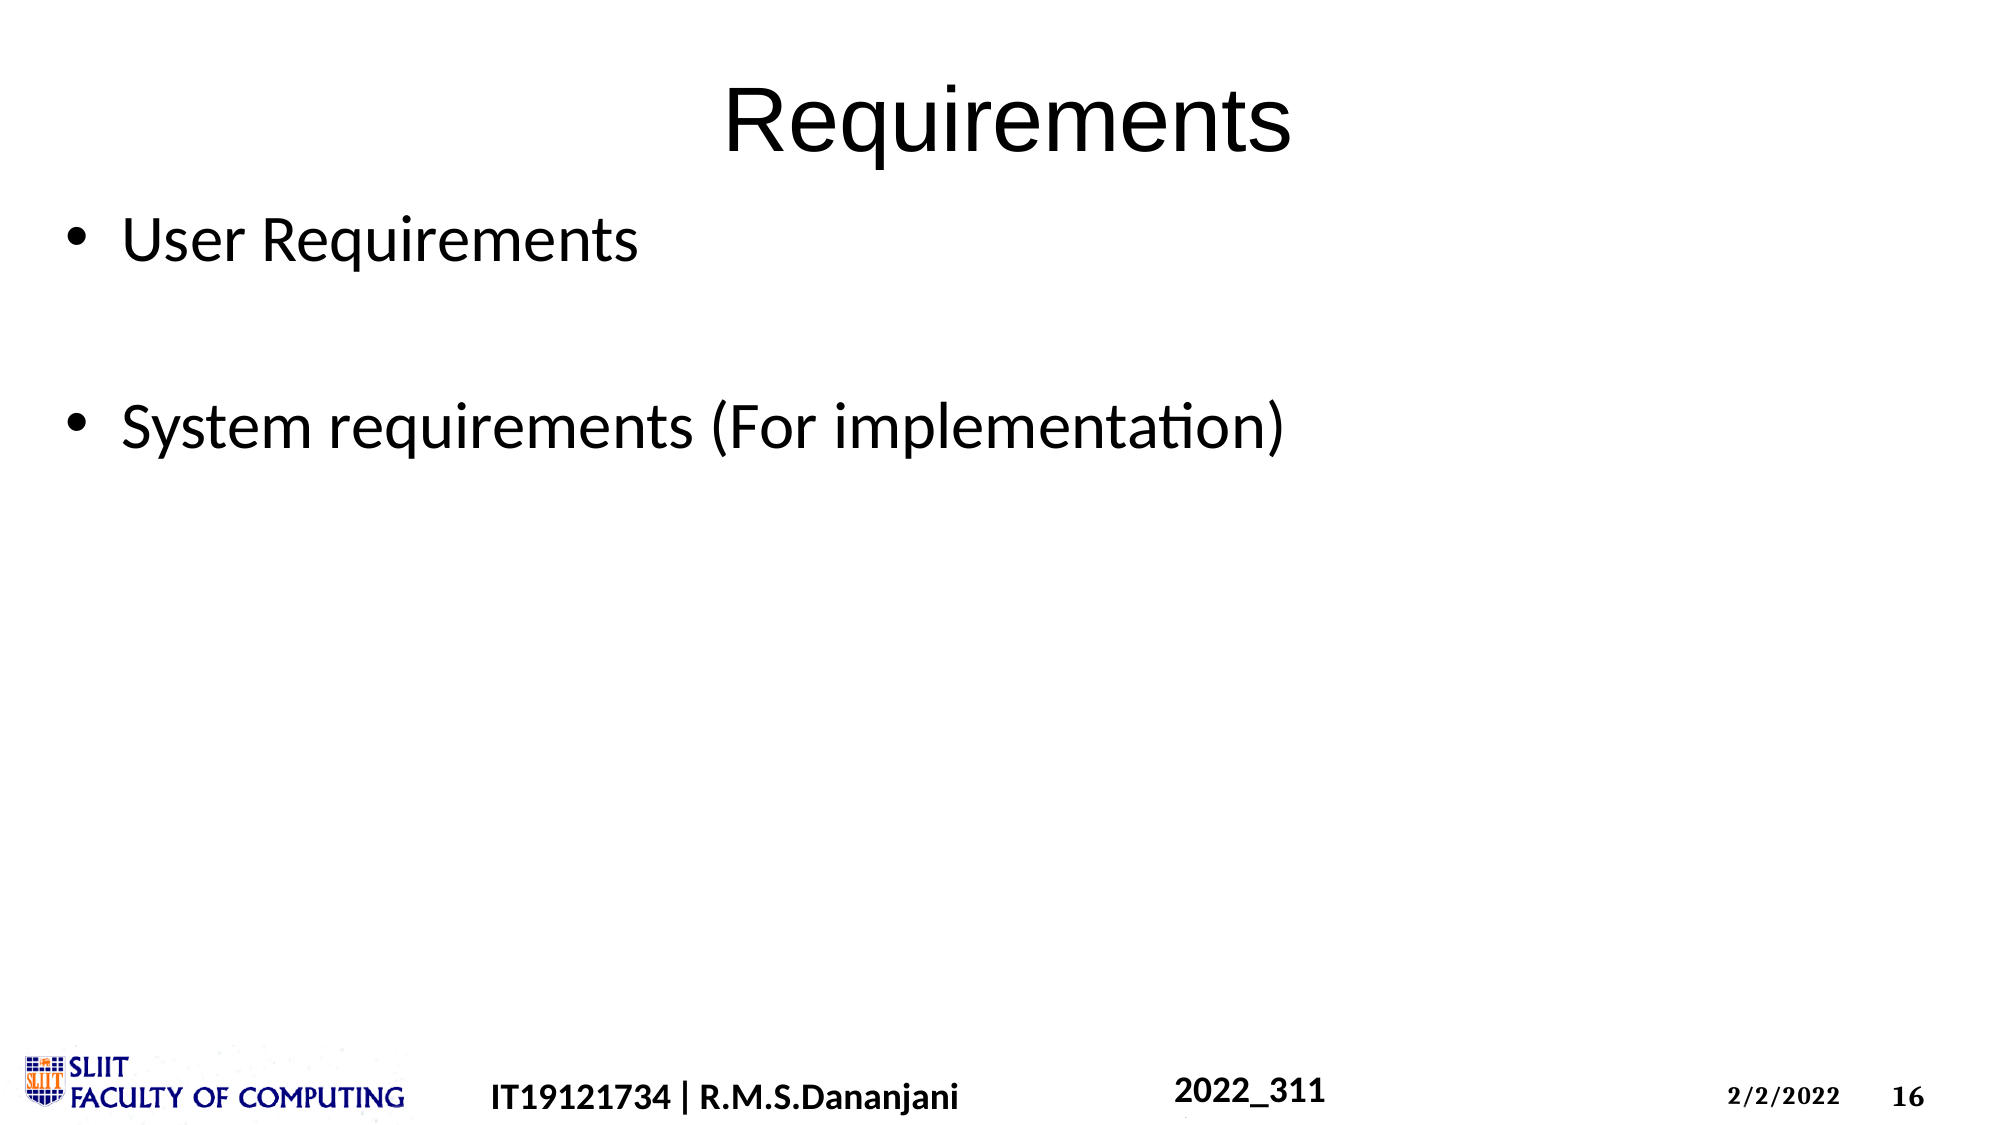

# Requirements
User Requirements

System requirements (For implementation)

2022_311
IT19121734 | R.M.S.Dananjani